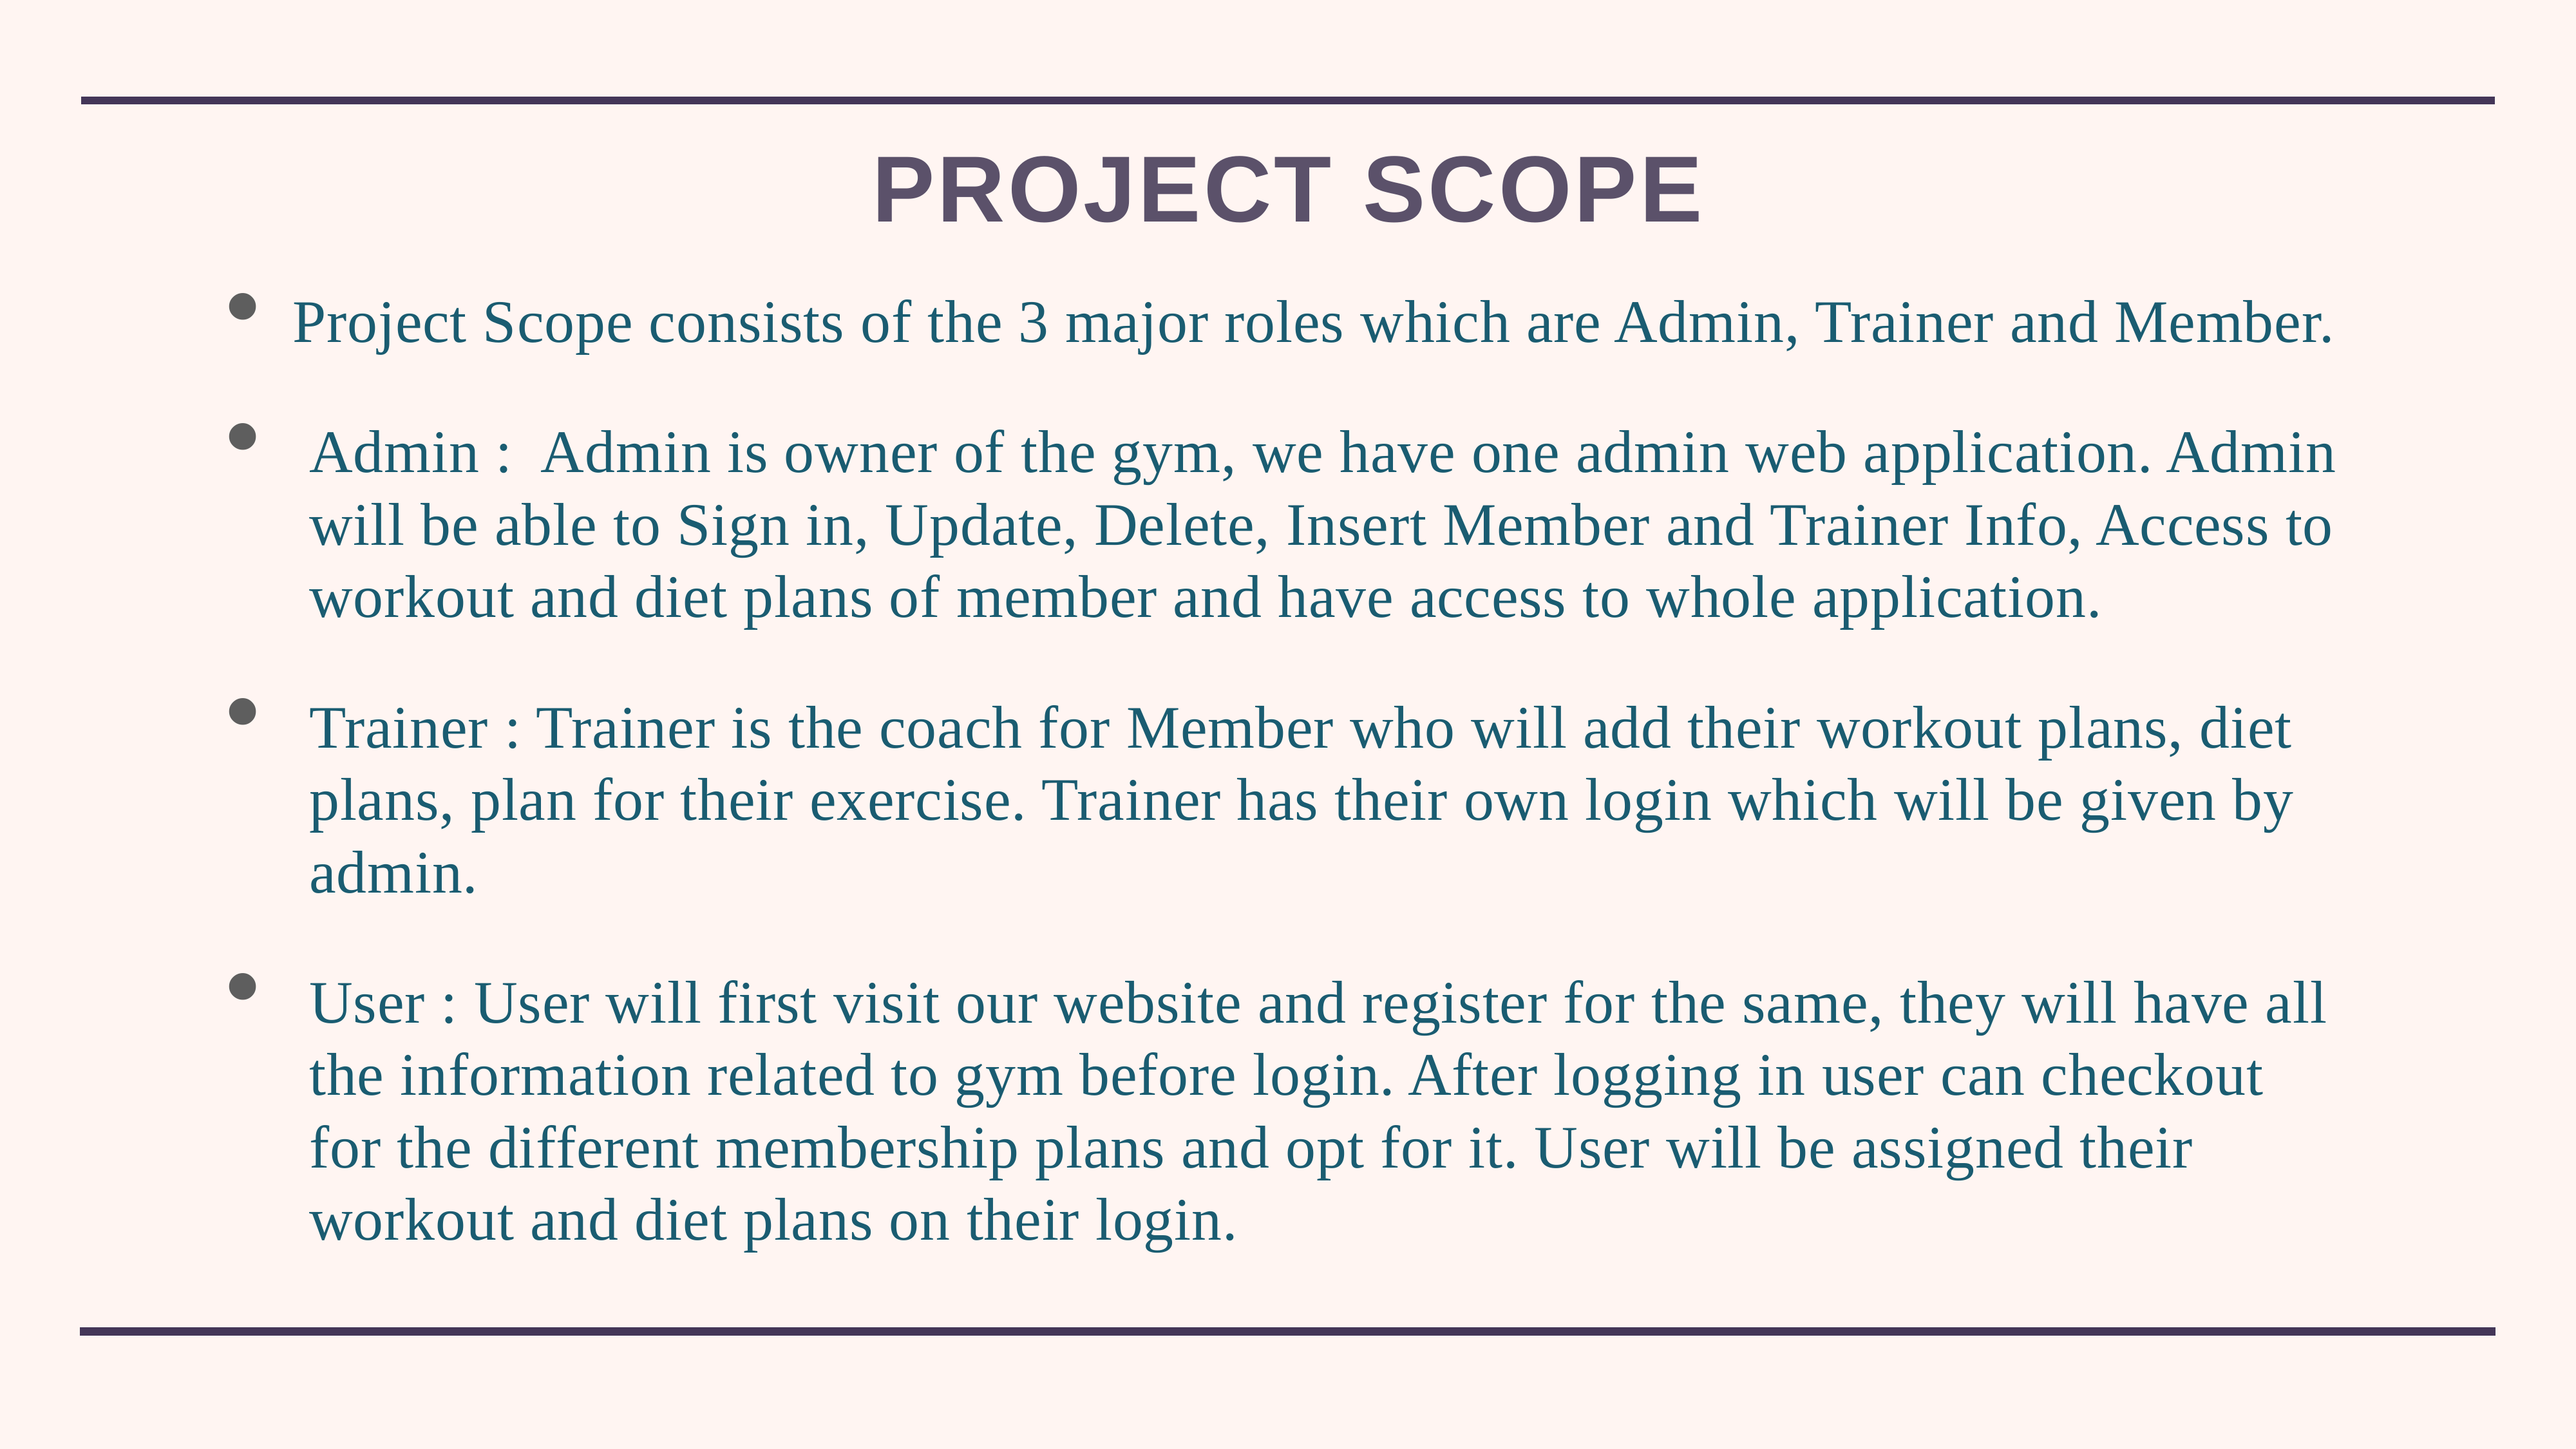

# Project Scope
Project Scope consists of the 3 major roles which are Admin, Trainer and Member.
Admin :  Admin is owner of the gym, we have one admin web application. Admin will be able to Sign in, Update, Delete, Insert Member and Trainer Info, Access to workout and diet plans of member and have access to whole application.
Trainer : Trainer is the coach for Member who will add their workout plans, diet plans, plan for their exercise. Trainer has their own login which will be given by admin.
User : User will first visit our website and register for the same, they will have all the information related to gym before login. After logging in user can checkout for the different membership plans and opt for it. User will be assigned their workout and diet plans on their login.